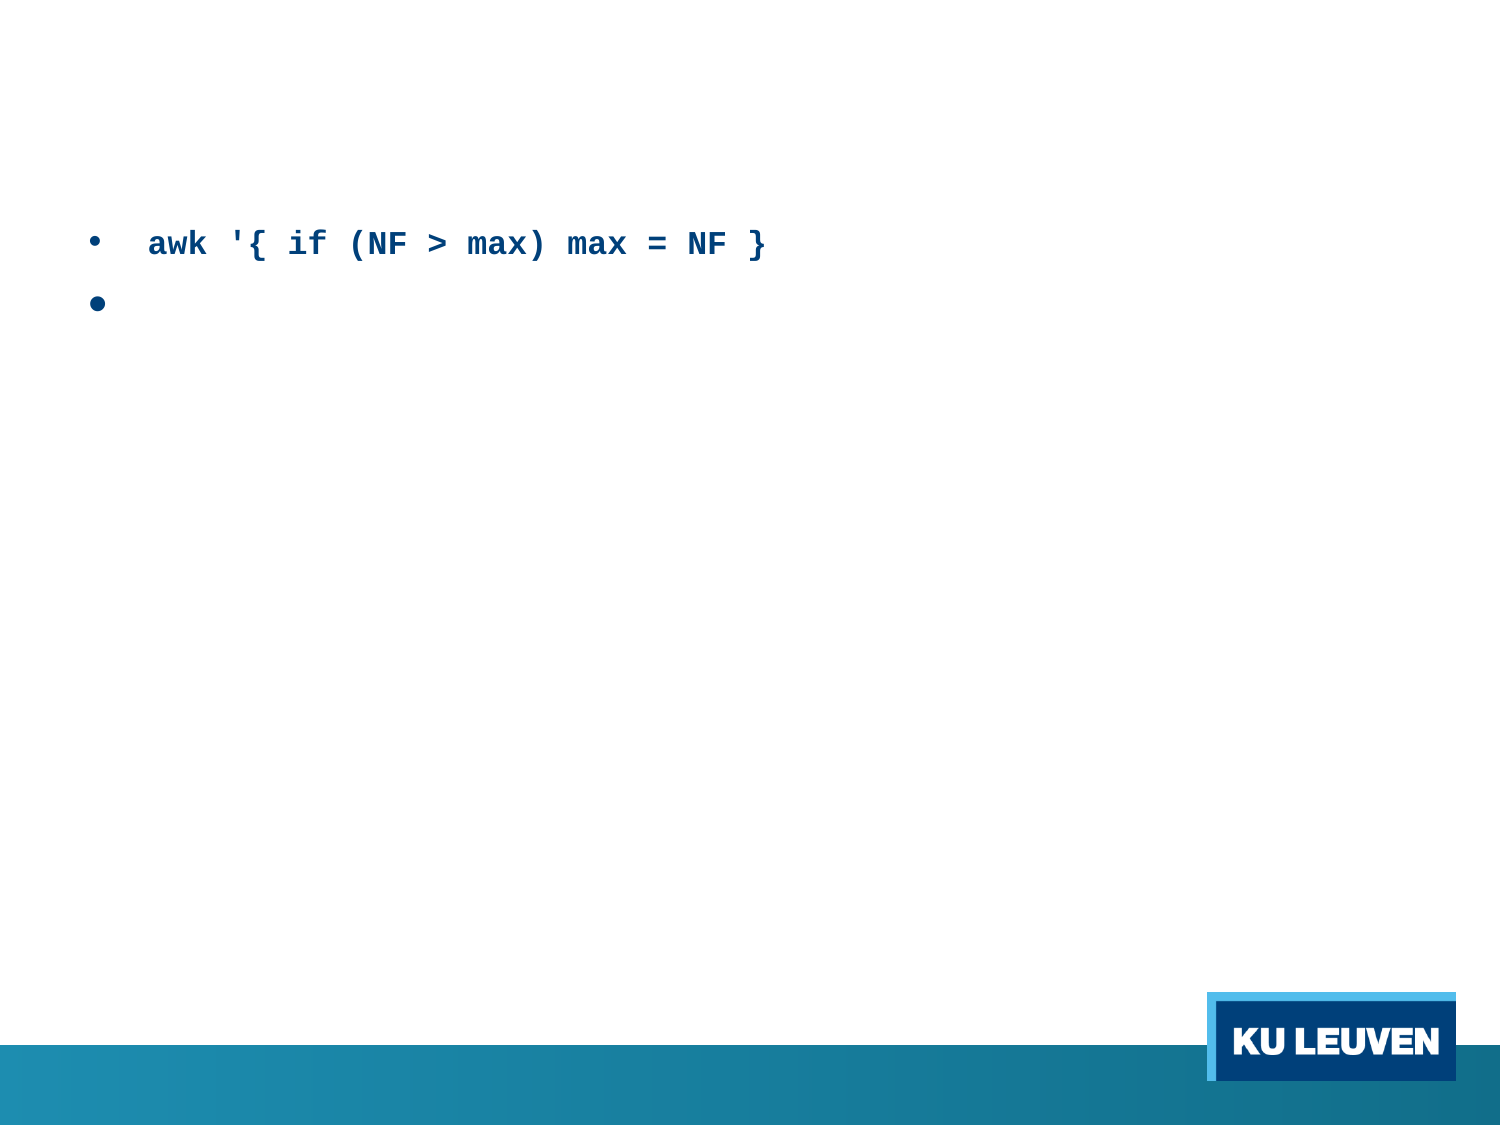

#
awk '{ if (NF > max) max = NF }